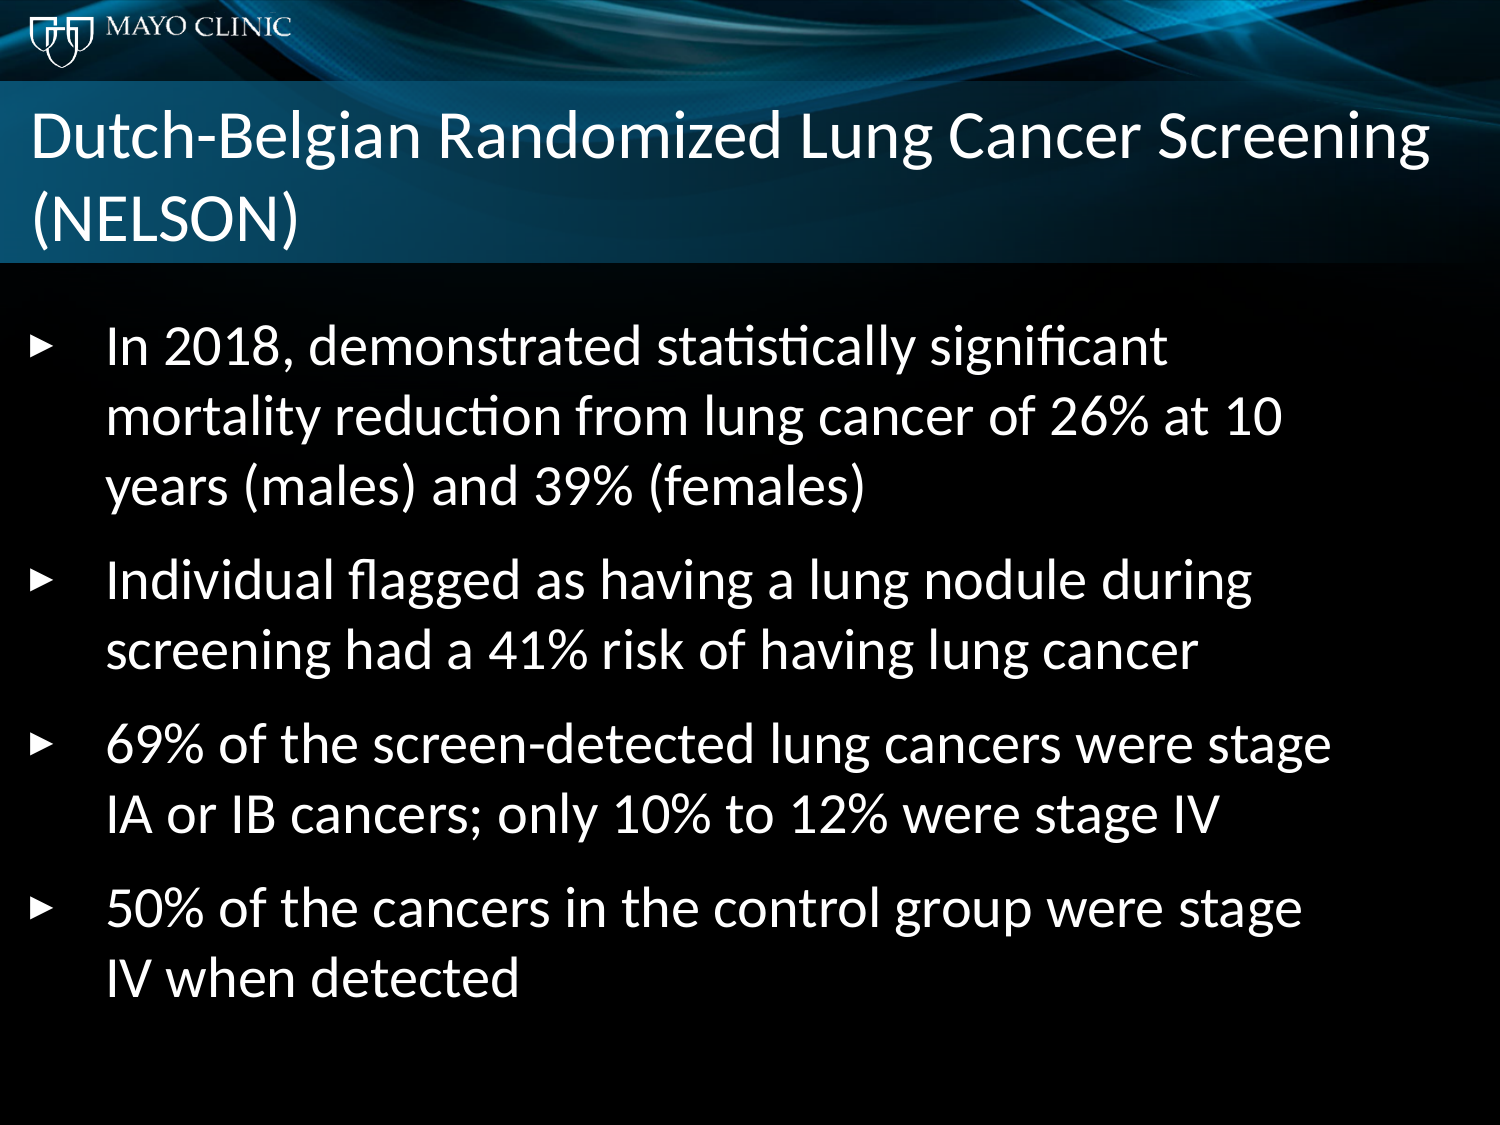

# Dutch-Belgian Randomized Lung Cancer Screening (NELSON)
In 2018, demonstrated statistically significant mortality reduction from lung cancer of 26% at 10 years (males) and 39% (females)
Individual flagged as having a lung nodule during screening had a 41% risk of having lung cancer
69% of the screen-detected lung cancers were stage IA or IB cancers; only 10% to 12% were stage IV
50% of the cancers in the control group were stage IV when detected